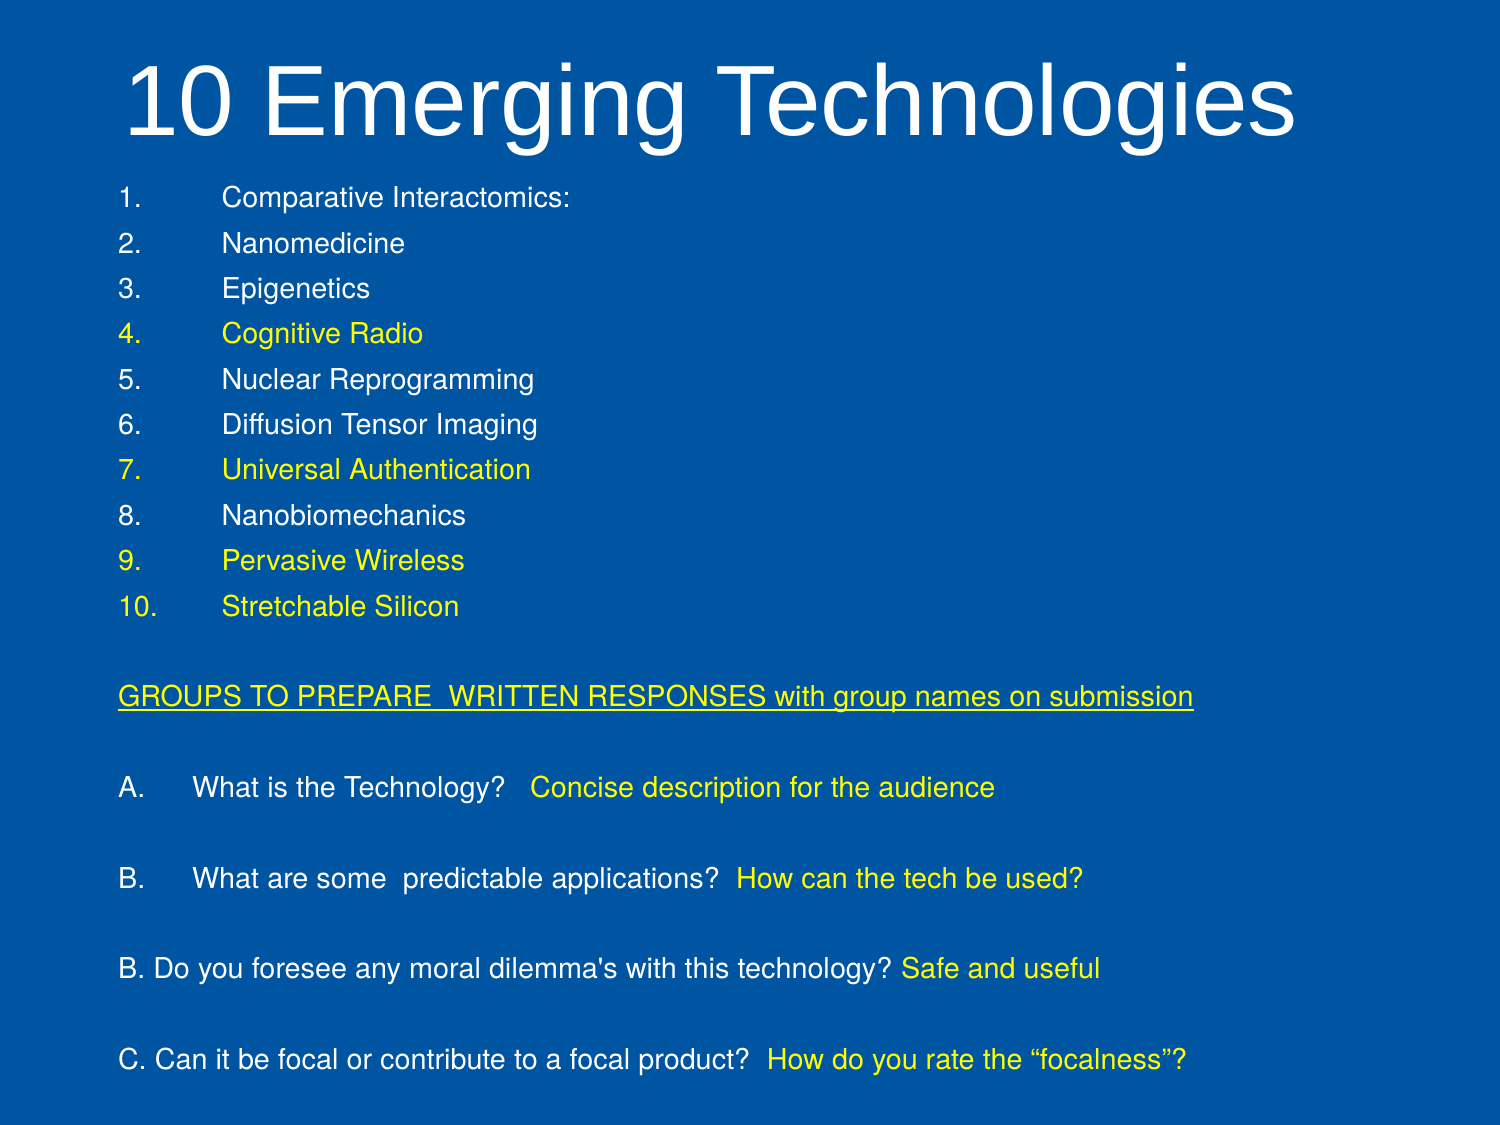

# 10 Emerging Technologies
1.	Comparative Interactomics:
2.	Nanomedicine
3.	Epigenetics
4.	Cognitive Radio
5.	Nuclear Reprogramming
6.	Diffusion Tensor Imaging
7.	Universal Authentication
8.	Nanobiomechanics
9.	Pervasive Wireless
10.	Stretchable Silicon

GROUPS TO PREPARE  WRITTEN RESPONSES with group names on submission

What is the Technology?   Concise description for the audience

What are some  predictable applications?  How can the tech be used?

B. Do you foresee any moral dilemma's with this technology? Safe and useful

C. Can it be focal or contribute to a focal product?  How do you rate the “focalness”?